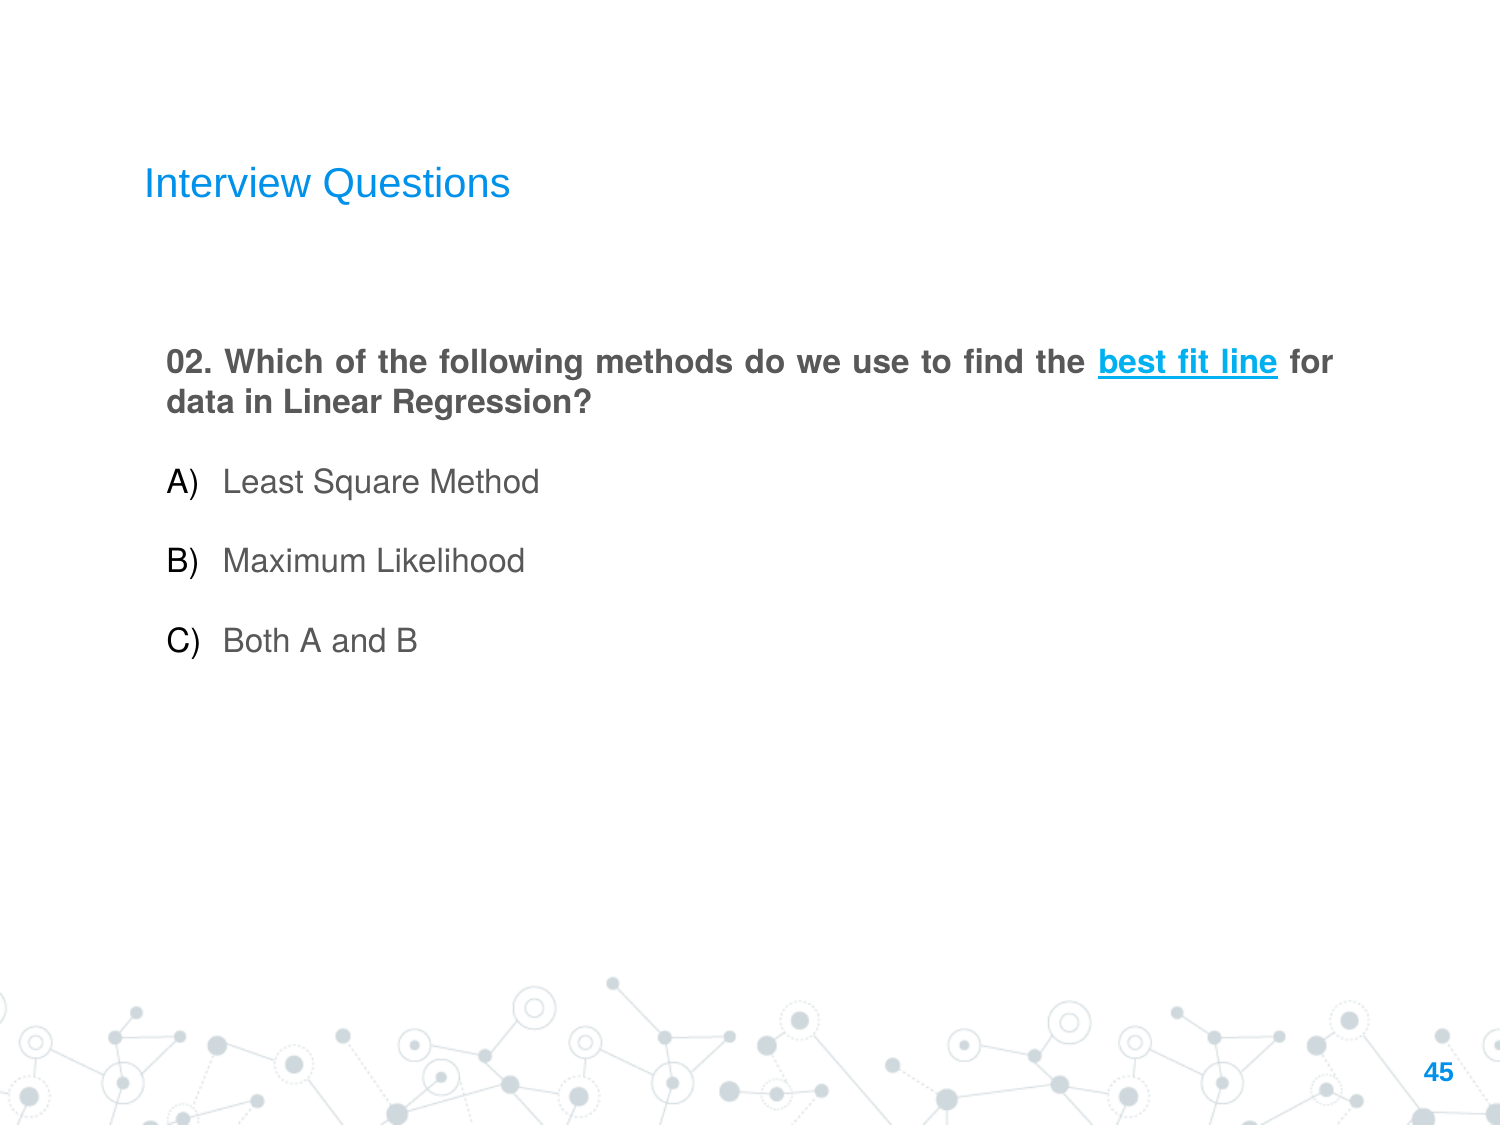

# Interview Questions
02. Which of the following methods do we use to find the best fit line for data in Linear Regression?

Least Square Method

Maximum Likelihood

Both A and B
45